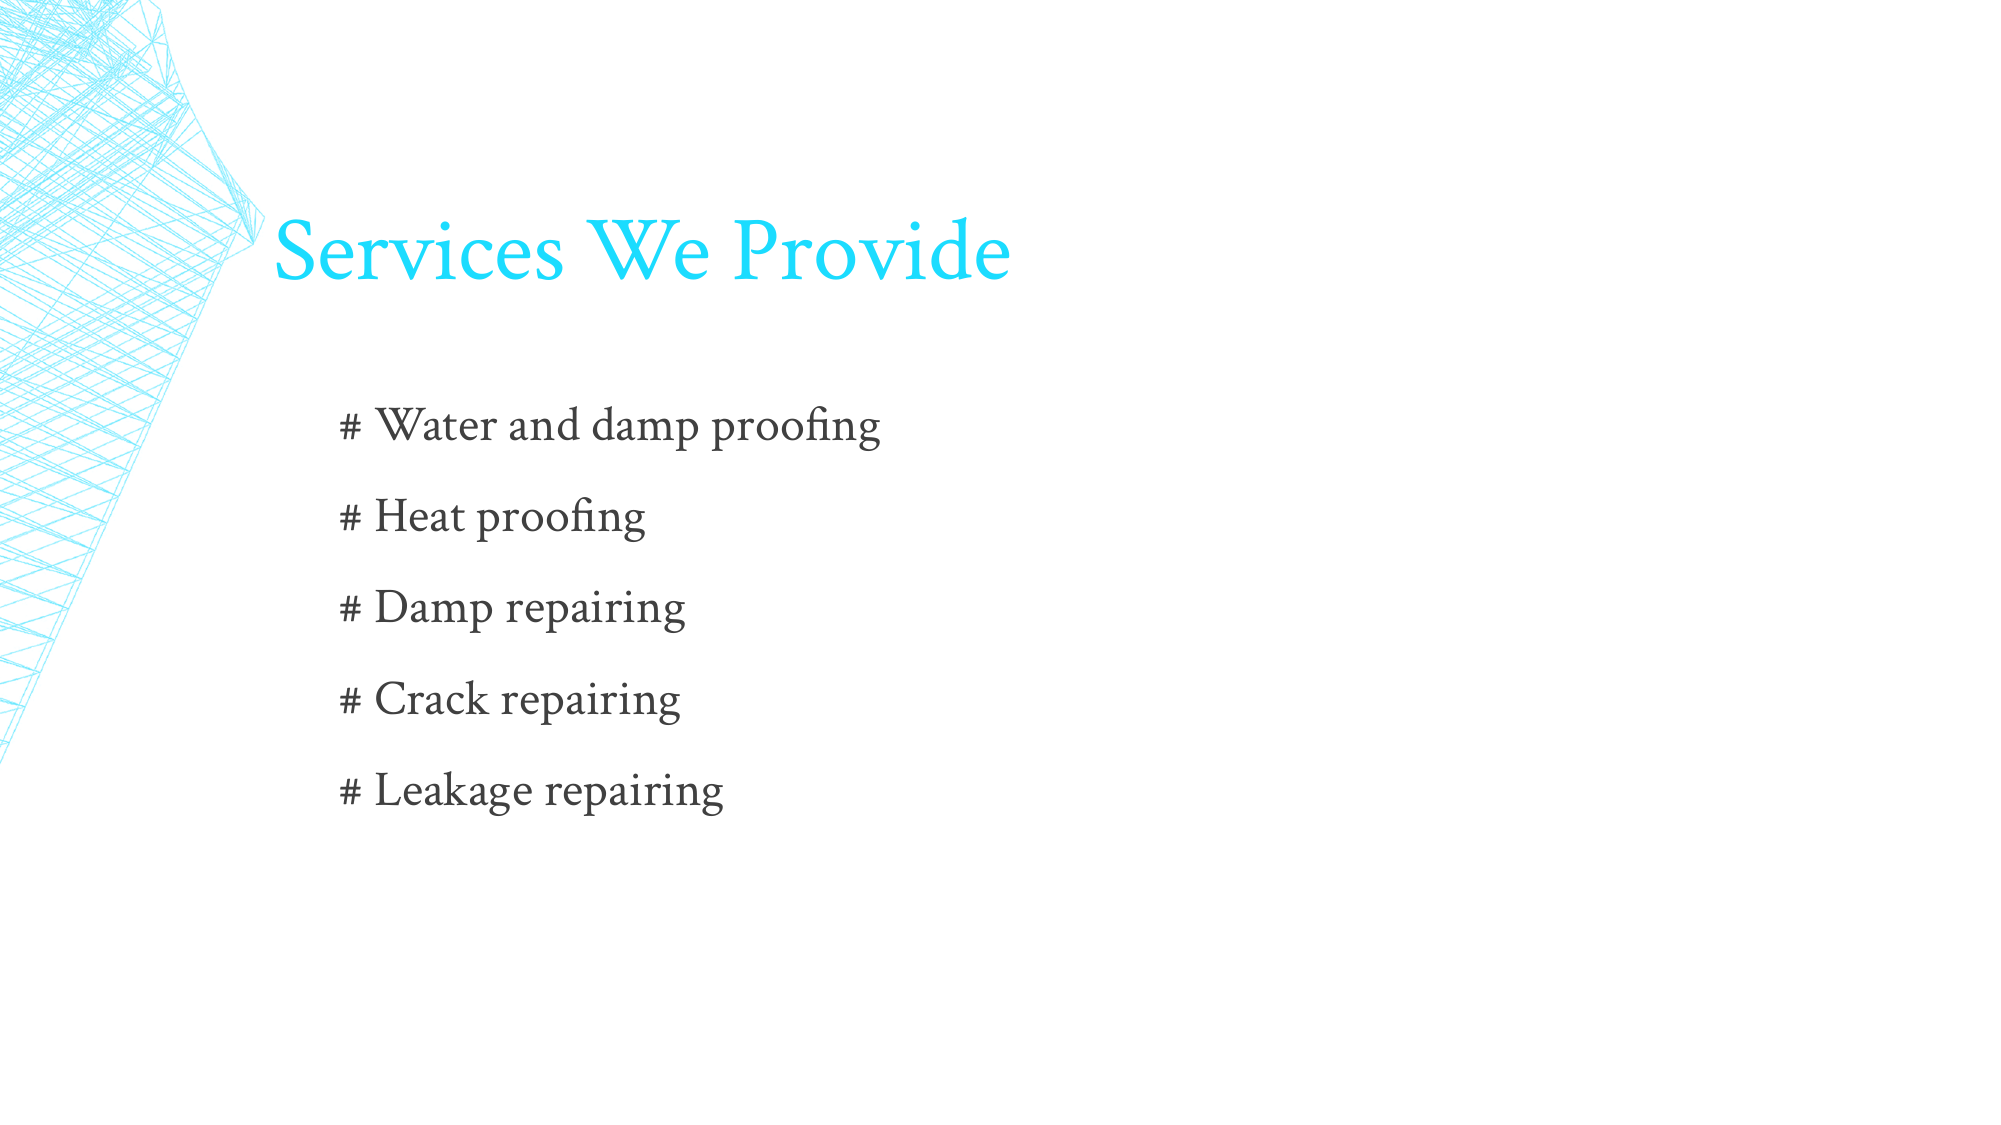

# Services We Provide
# Water and damp proofing
# Heat proofing
# Damp repairing
# Crack repairing
# Leakage repairing